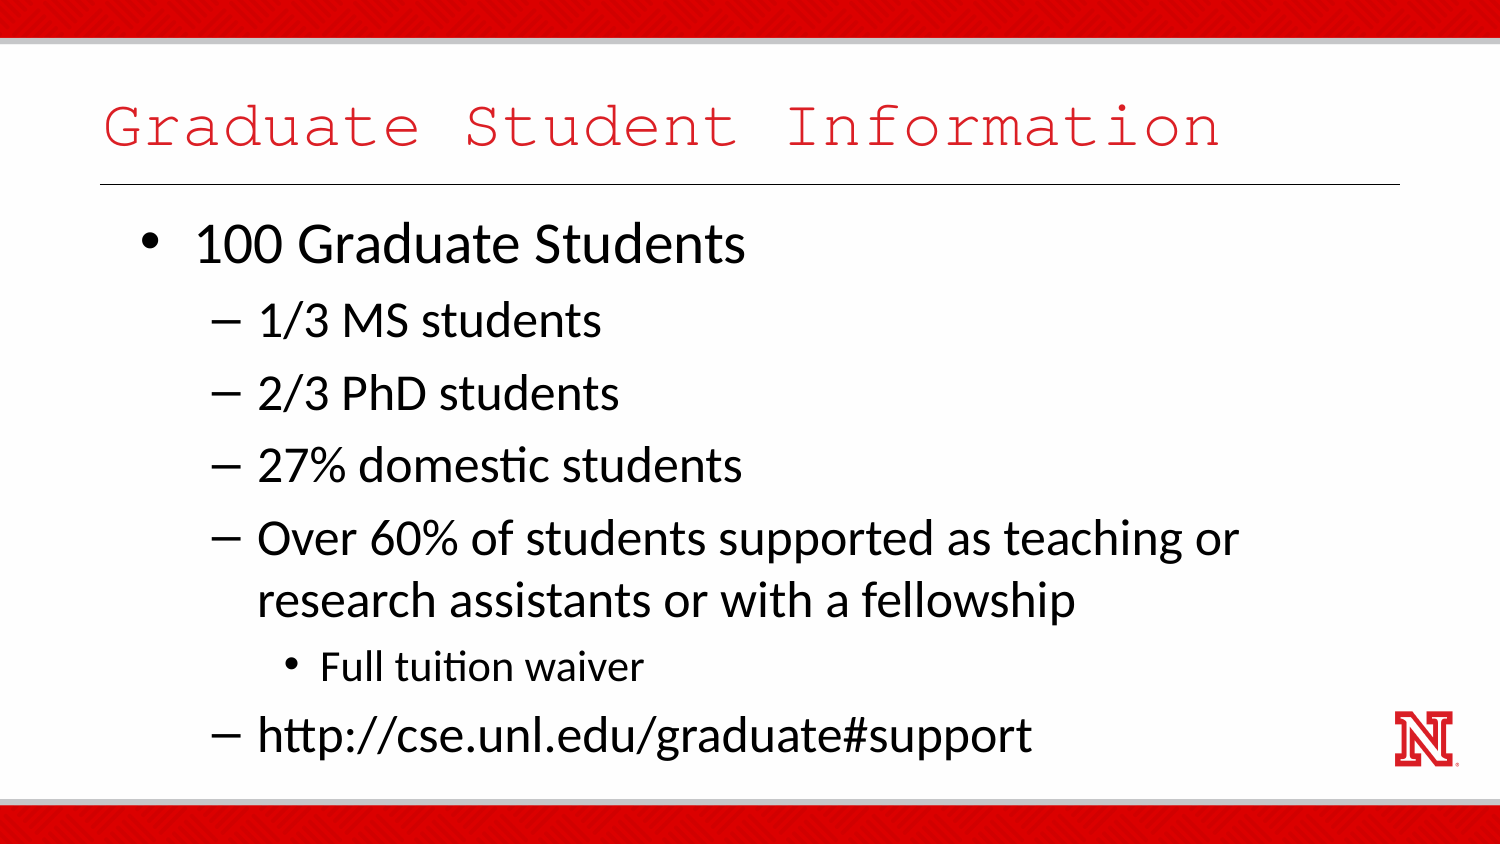

# Graduate Student Information
100 Graduate Students
1/3 MS students
2/3 PhD students
27% domestic students
Over 60% of students supported as teaching or research assistants or with a fellowship
Full tuition waiver
http://cse.unl.edu/graduate#support